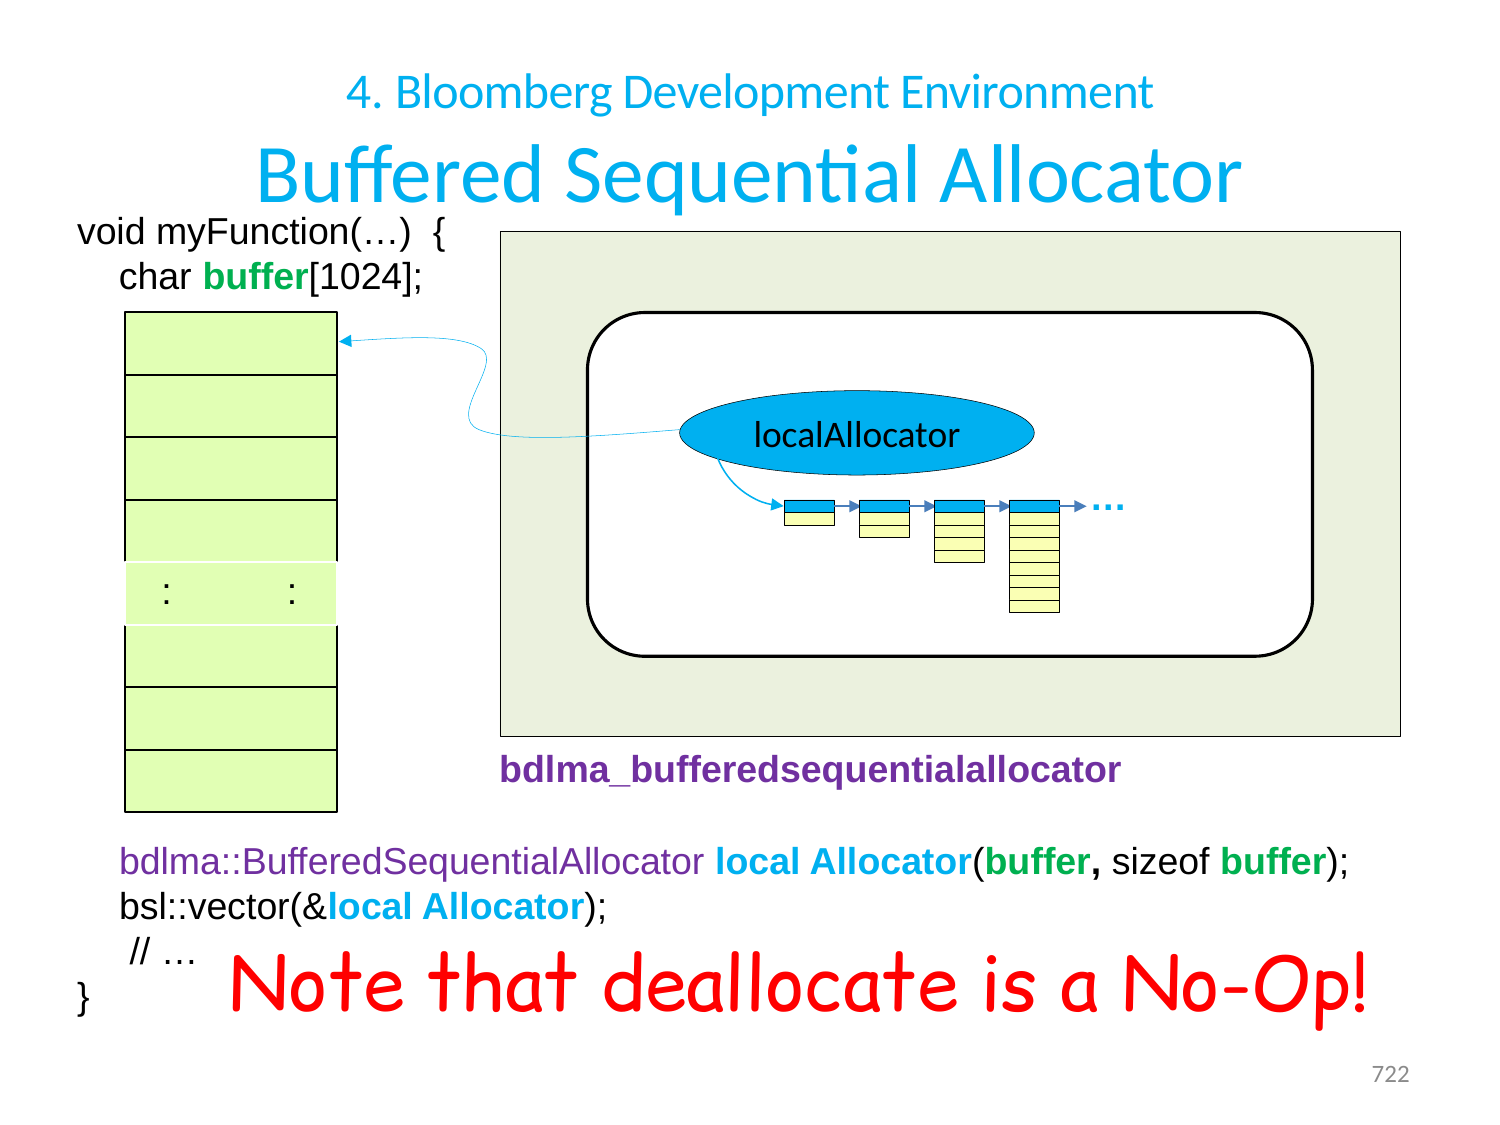

# 4. Bloomberg Development Environment Buffered Sequential Allocator
void myFunction(…)  {
    char buffer[1024];

        :           :

    bdlma::BufferedSequentialAllocator local Allocator(buffer, sizeof buffer);
    bsl::vector(&local Allocator);
     // …
}

localAllocator
…

bdlma_bufferedsequentialallocator

Note that deallocate is a No-Op!
722